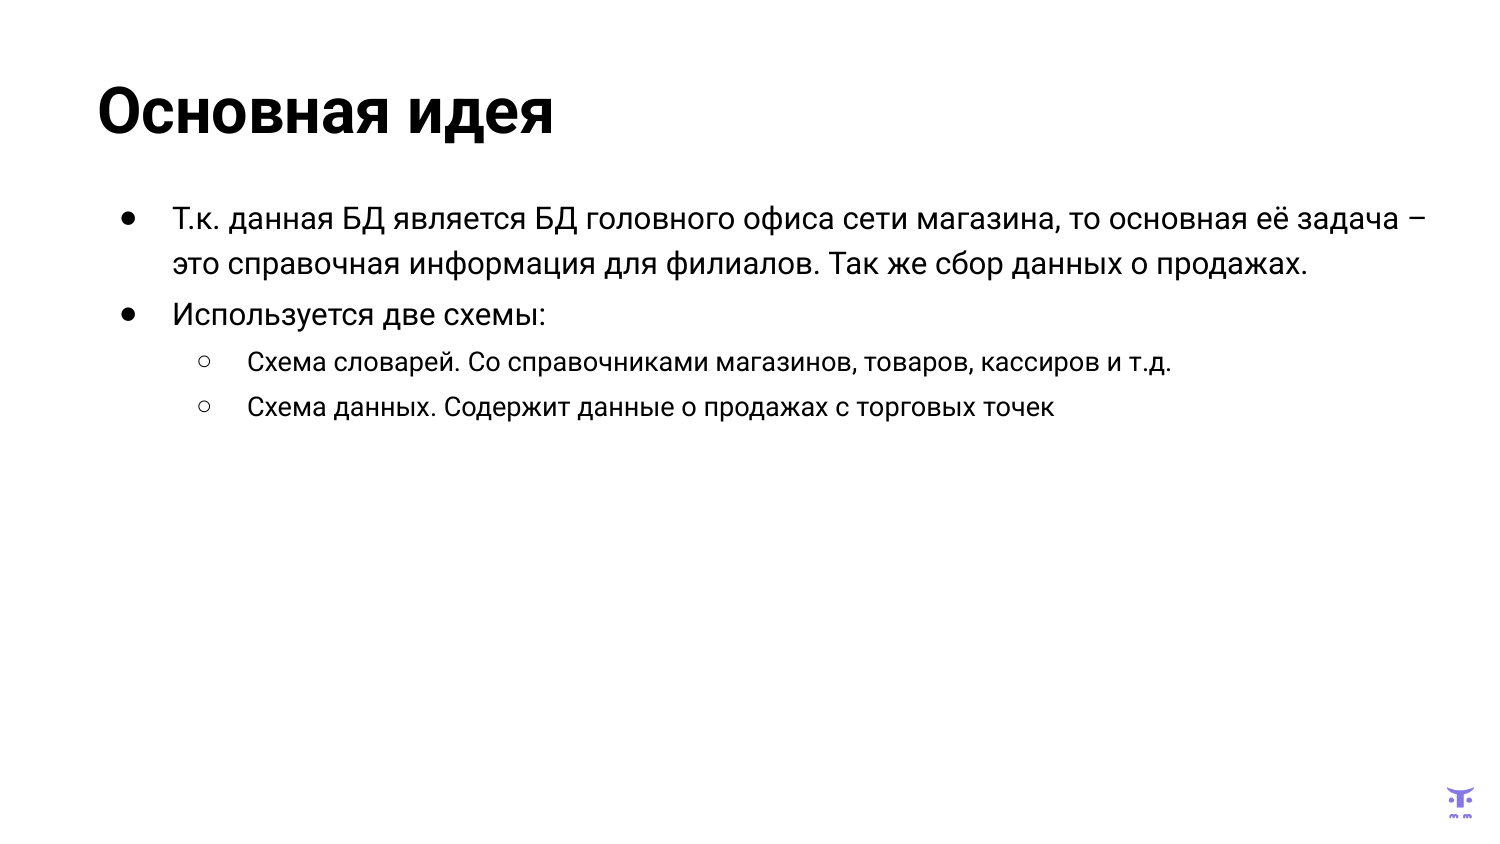

# Основная идея
Т.к. данная БД является БД головного офиса сети магазина, то основная её задача – это справочная информация для филиалов. Так же сбор данных о продажах.
Используется две схемы:
Схема словарей. Со справочниками магазинов, товаров, кассиров и т.д.
Схема данных. Содержит данные о продажах с торговых точек